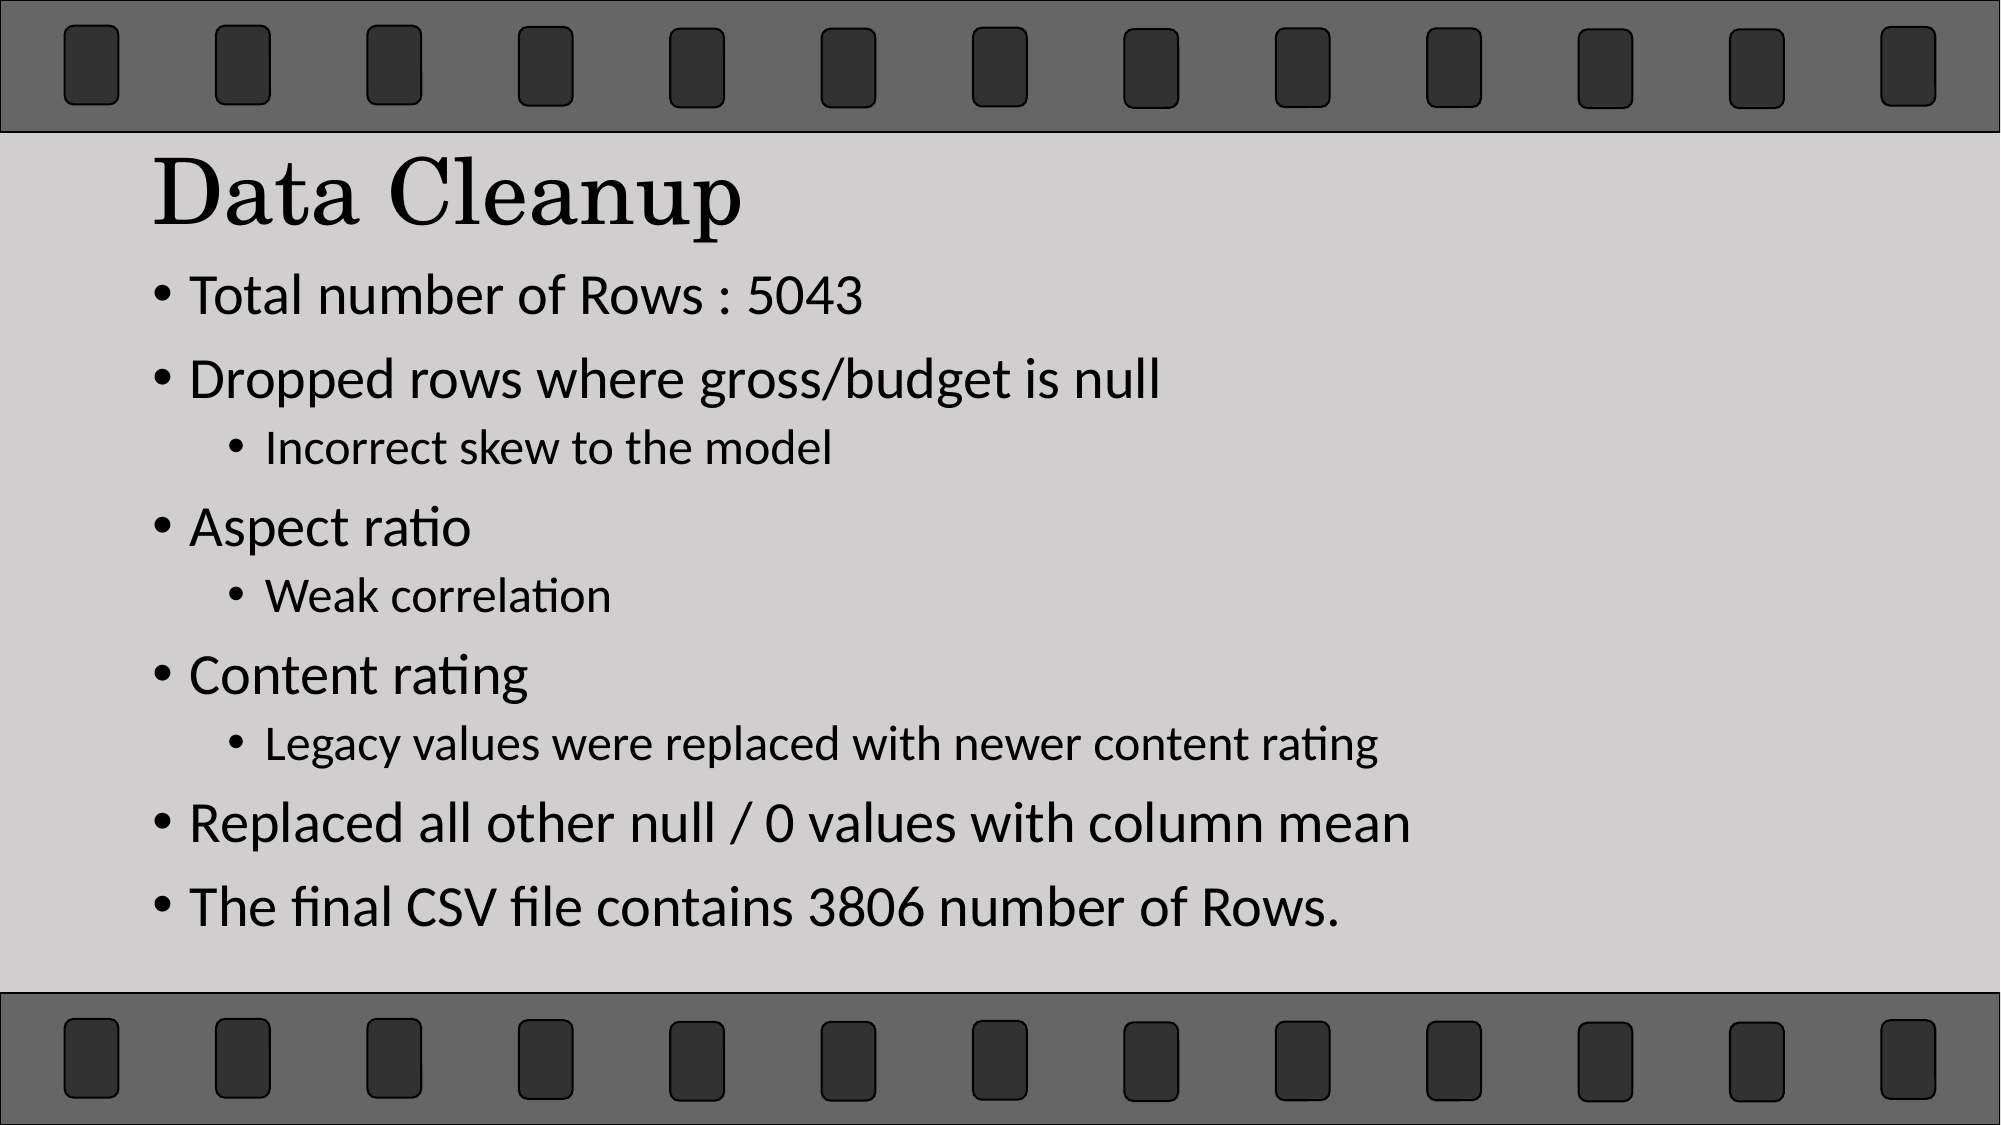

# Data Cleanup
Total number of Rows : 5043
Dropped rows where gross/budget is null
Incorrect skew to the model
Aspect ratio
Weak correlation
Content rating
Legacy values were replaced with newer content rating
Replaced all other null / 0 values with column mean
The final CSV file contains 3806 number of Rows.